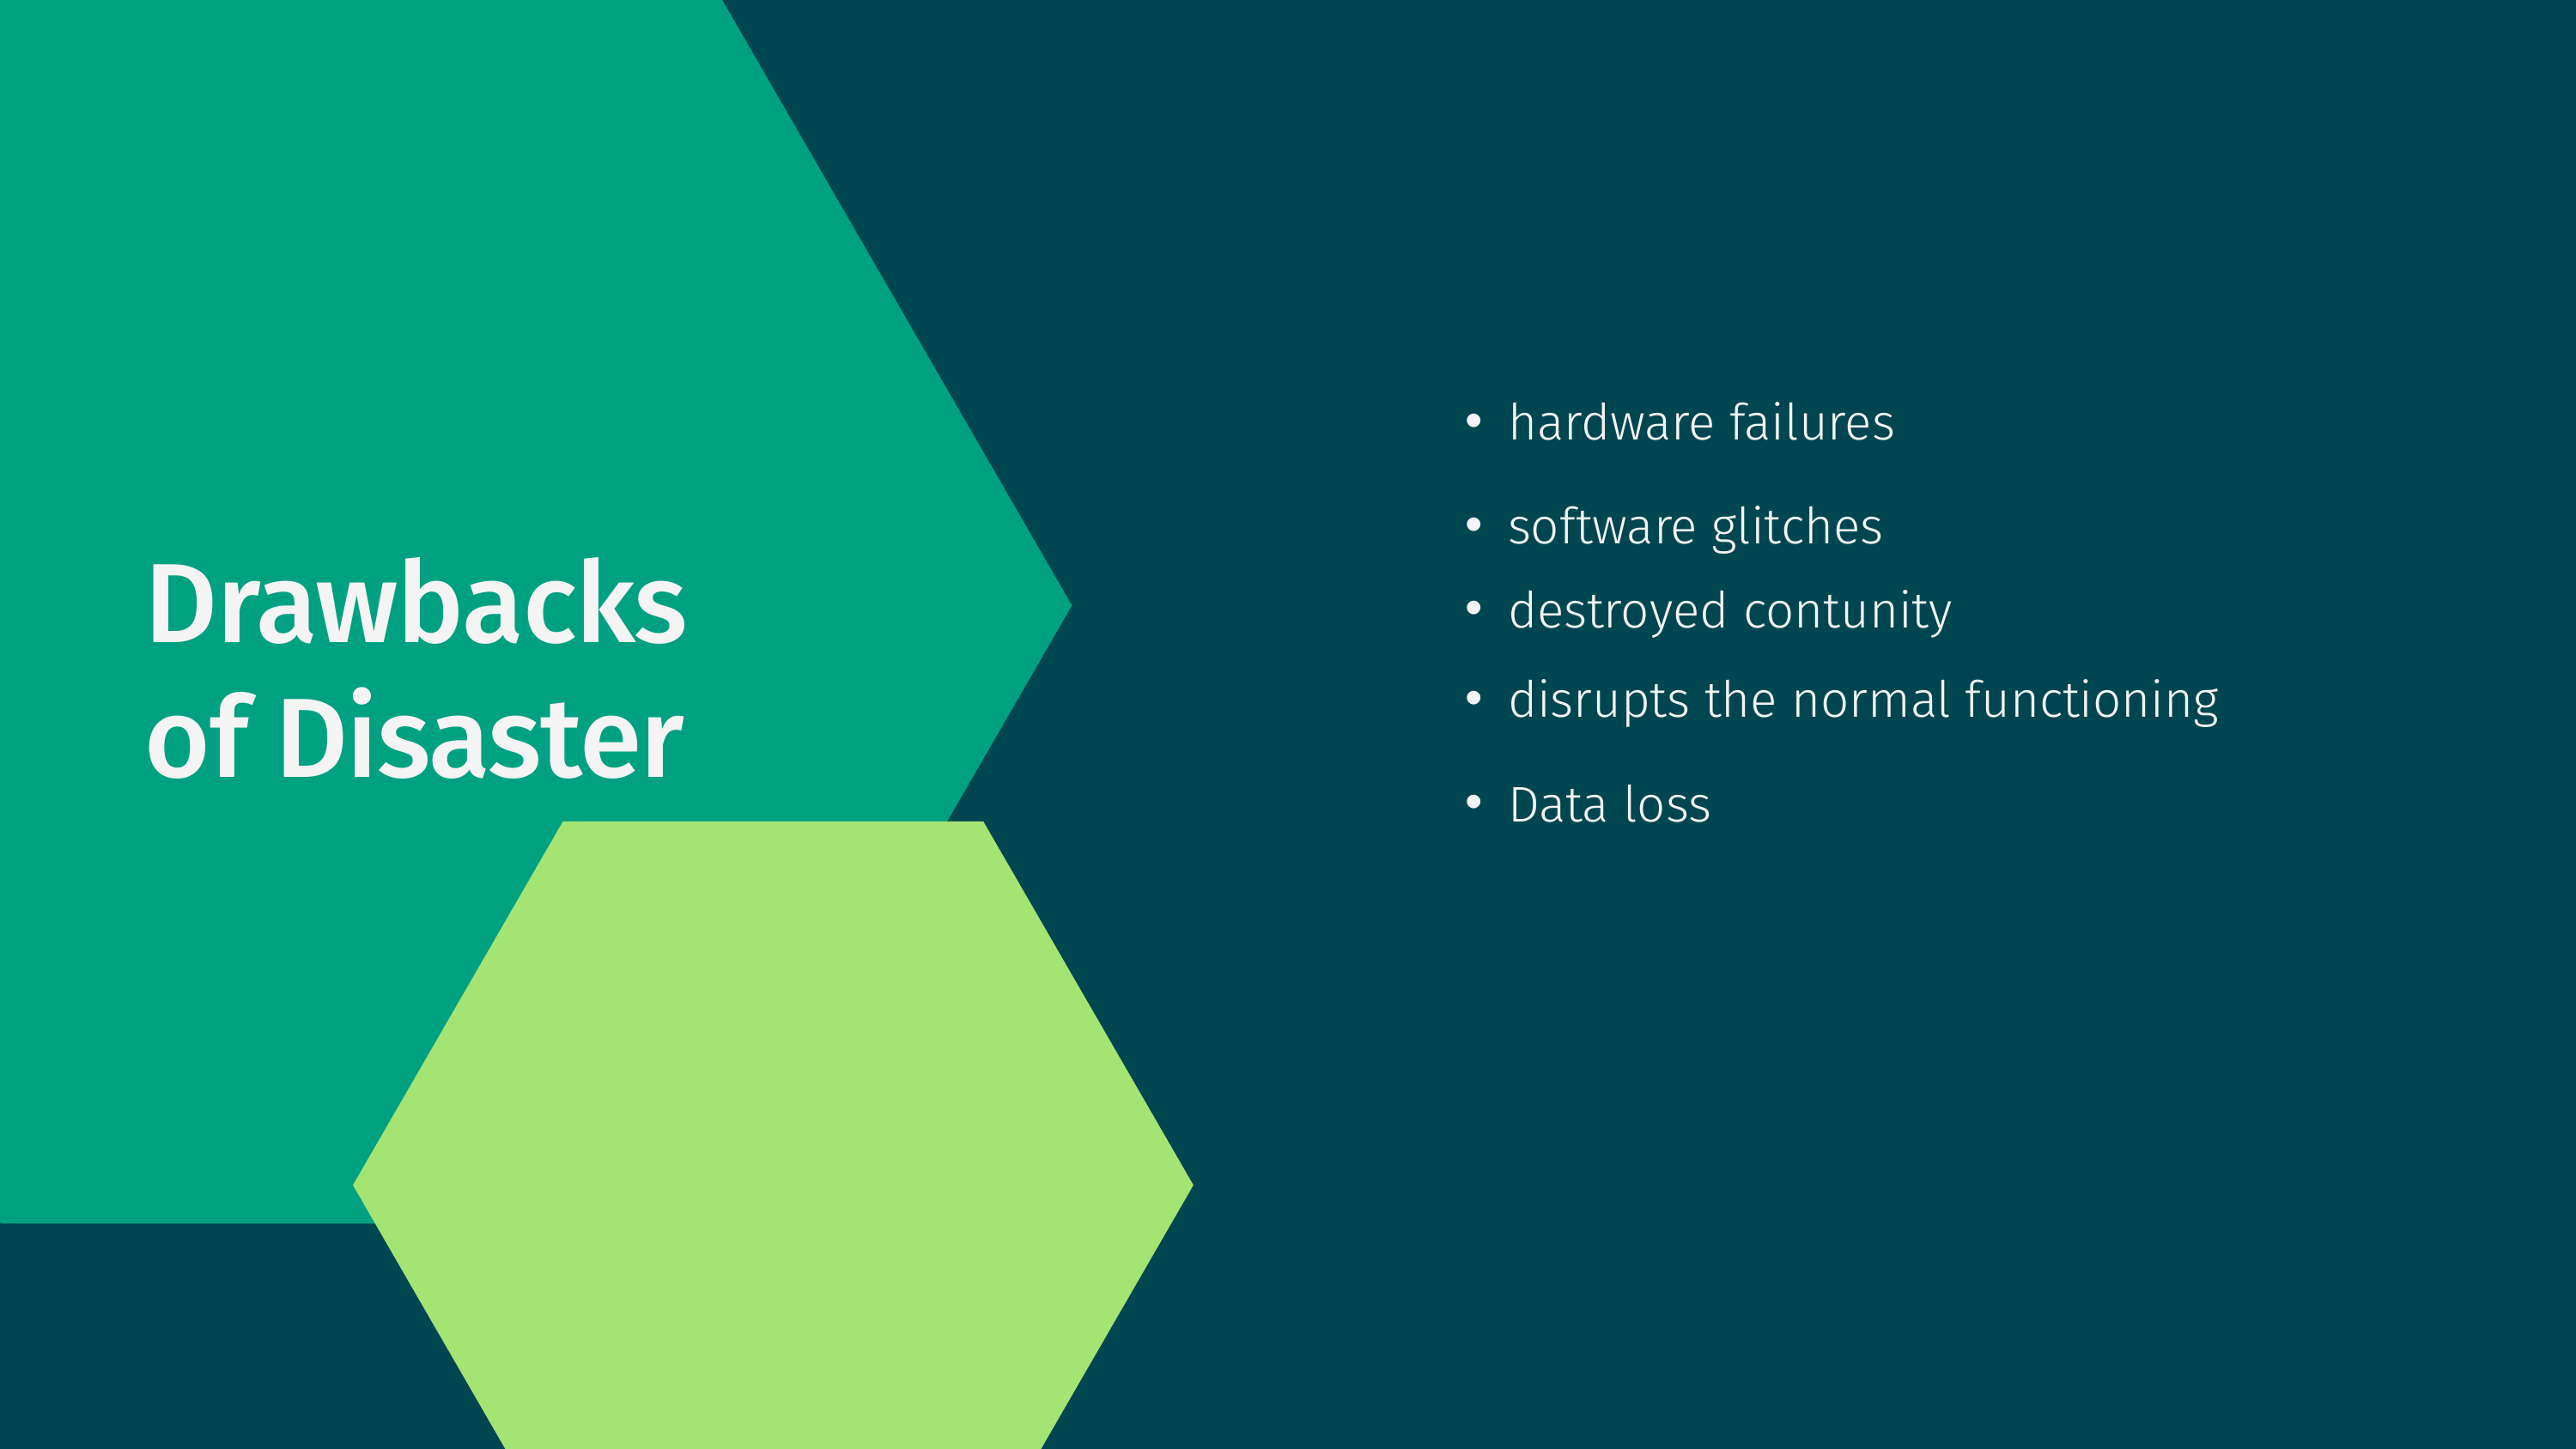

hardware failures
software glitches
Drawbacks of Disaster
destroyed contunity
disrupts the normal functioning
Data loss